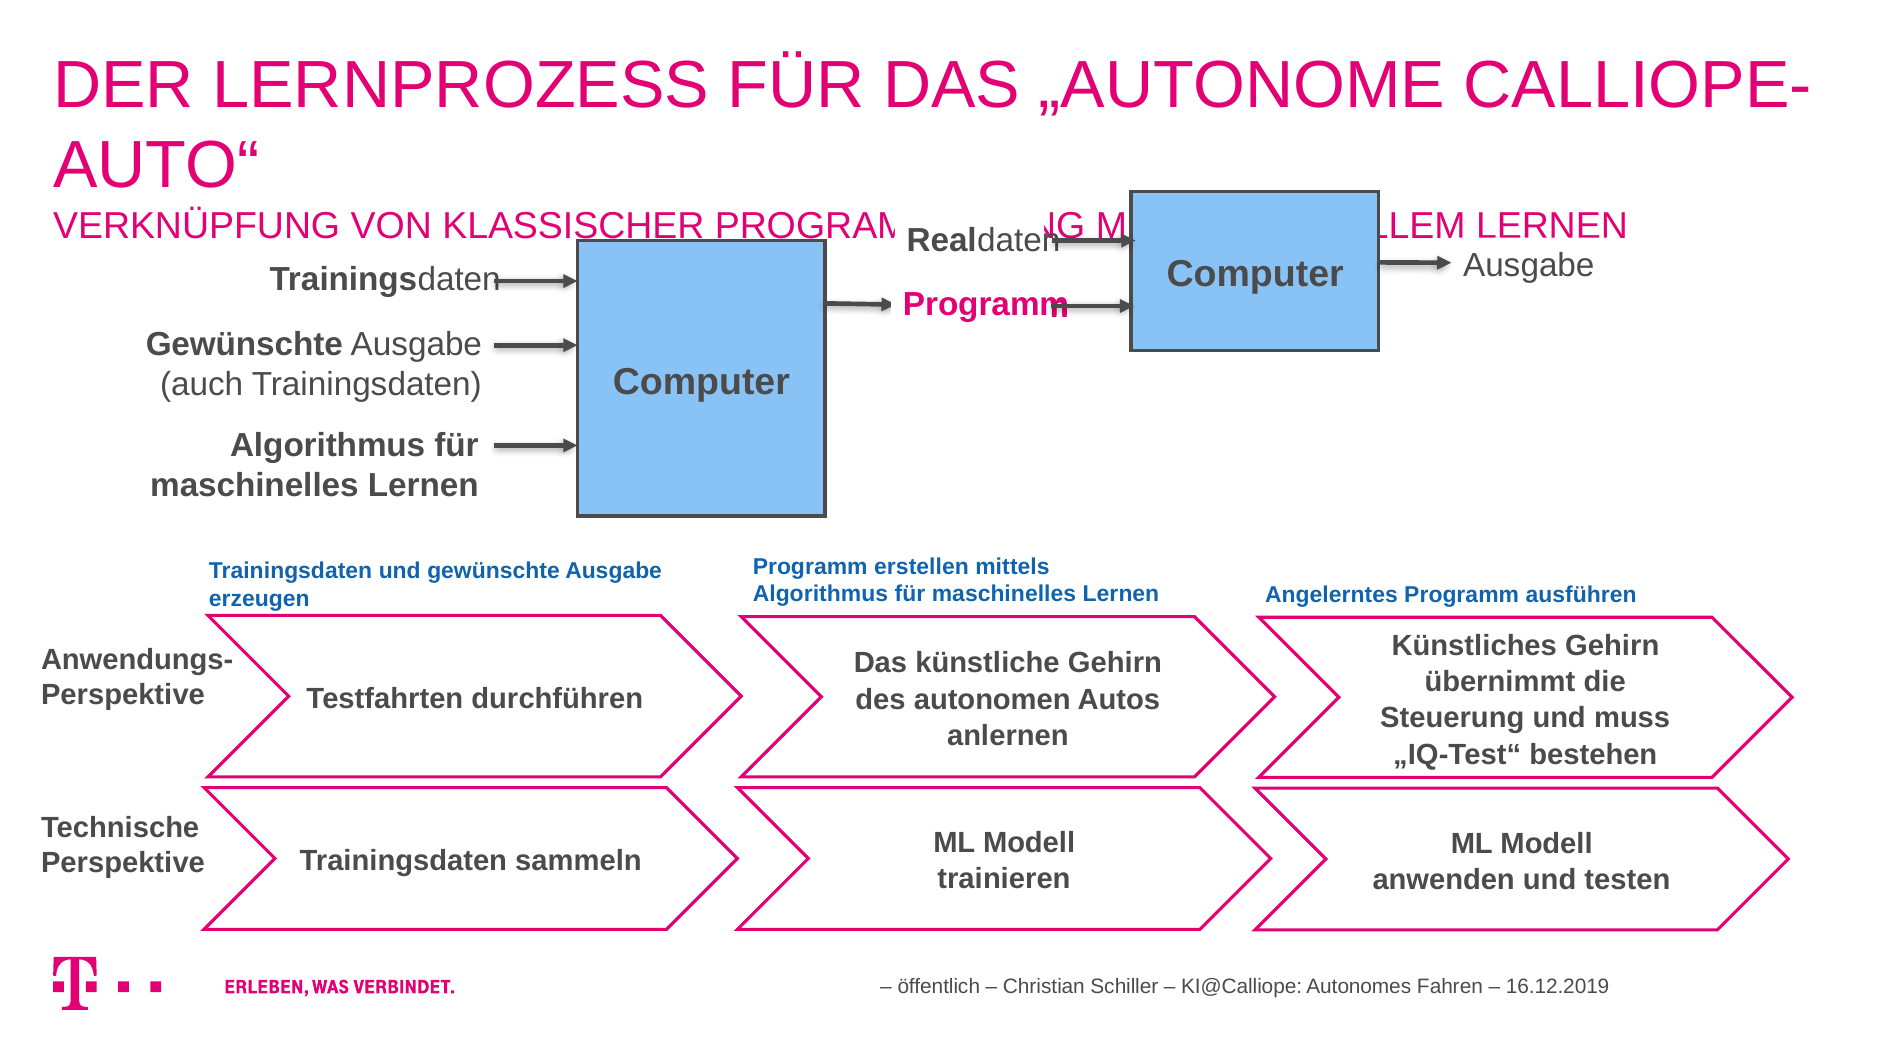

# Der LernProzess für das „autonome Calliope-Auto“ Verknüpfung von klassischer programmierung mit maschinellem Lernen
Computer
Realdaten
Ausgabe
Computer
Trainingsdaten
Programm
Programm
Gewünschte Ausgabe
(auch Trainingsdaten)
Algorithmus für
maschinelles Lernen
Programm erstellen mittels
Algorithmus für maschinelles Lernen
Trainingsdaten und gewünschte Ausgabe
erzeugen
Angelerntes Programm ausführen
Testfahrten durchführen
Das künstliche Gehirn des autonomen Autos anlernen
Künstliches Gehirn übernimmt die Steuerung und muss „IQ-Test“ bestehen
Anwendungs-
Perspektive
ML Modell
trainieren
Trainingsdaten sammeln
ML Modell
anwenden und testen
Technische
Perspektive
– öffentlich – Christian Schiller – KI@Calliope: Autonomes Fahren – 16.12.2019